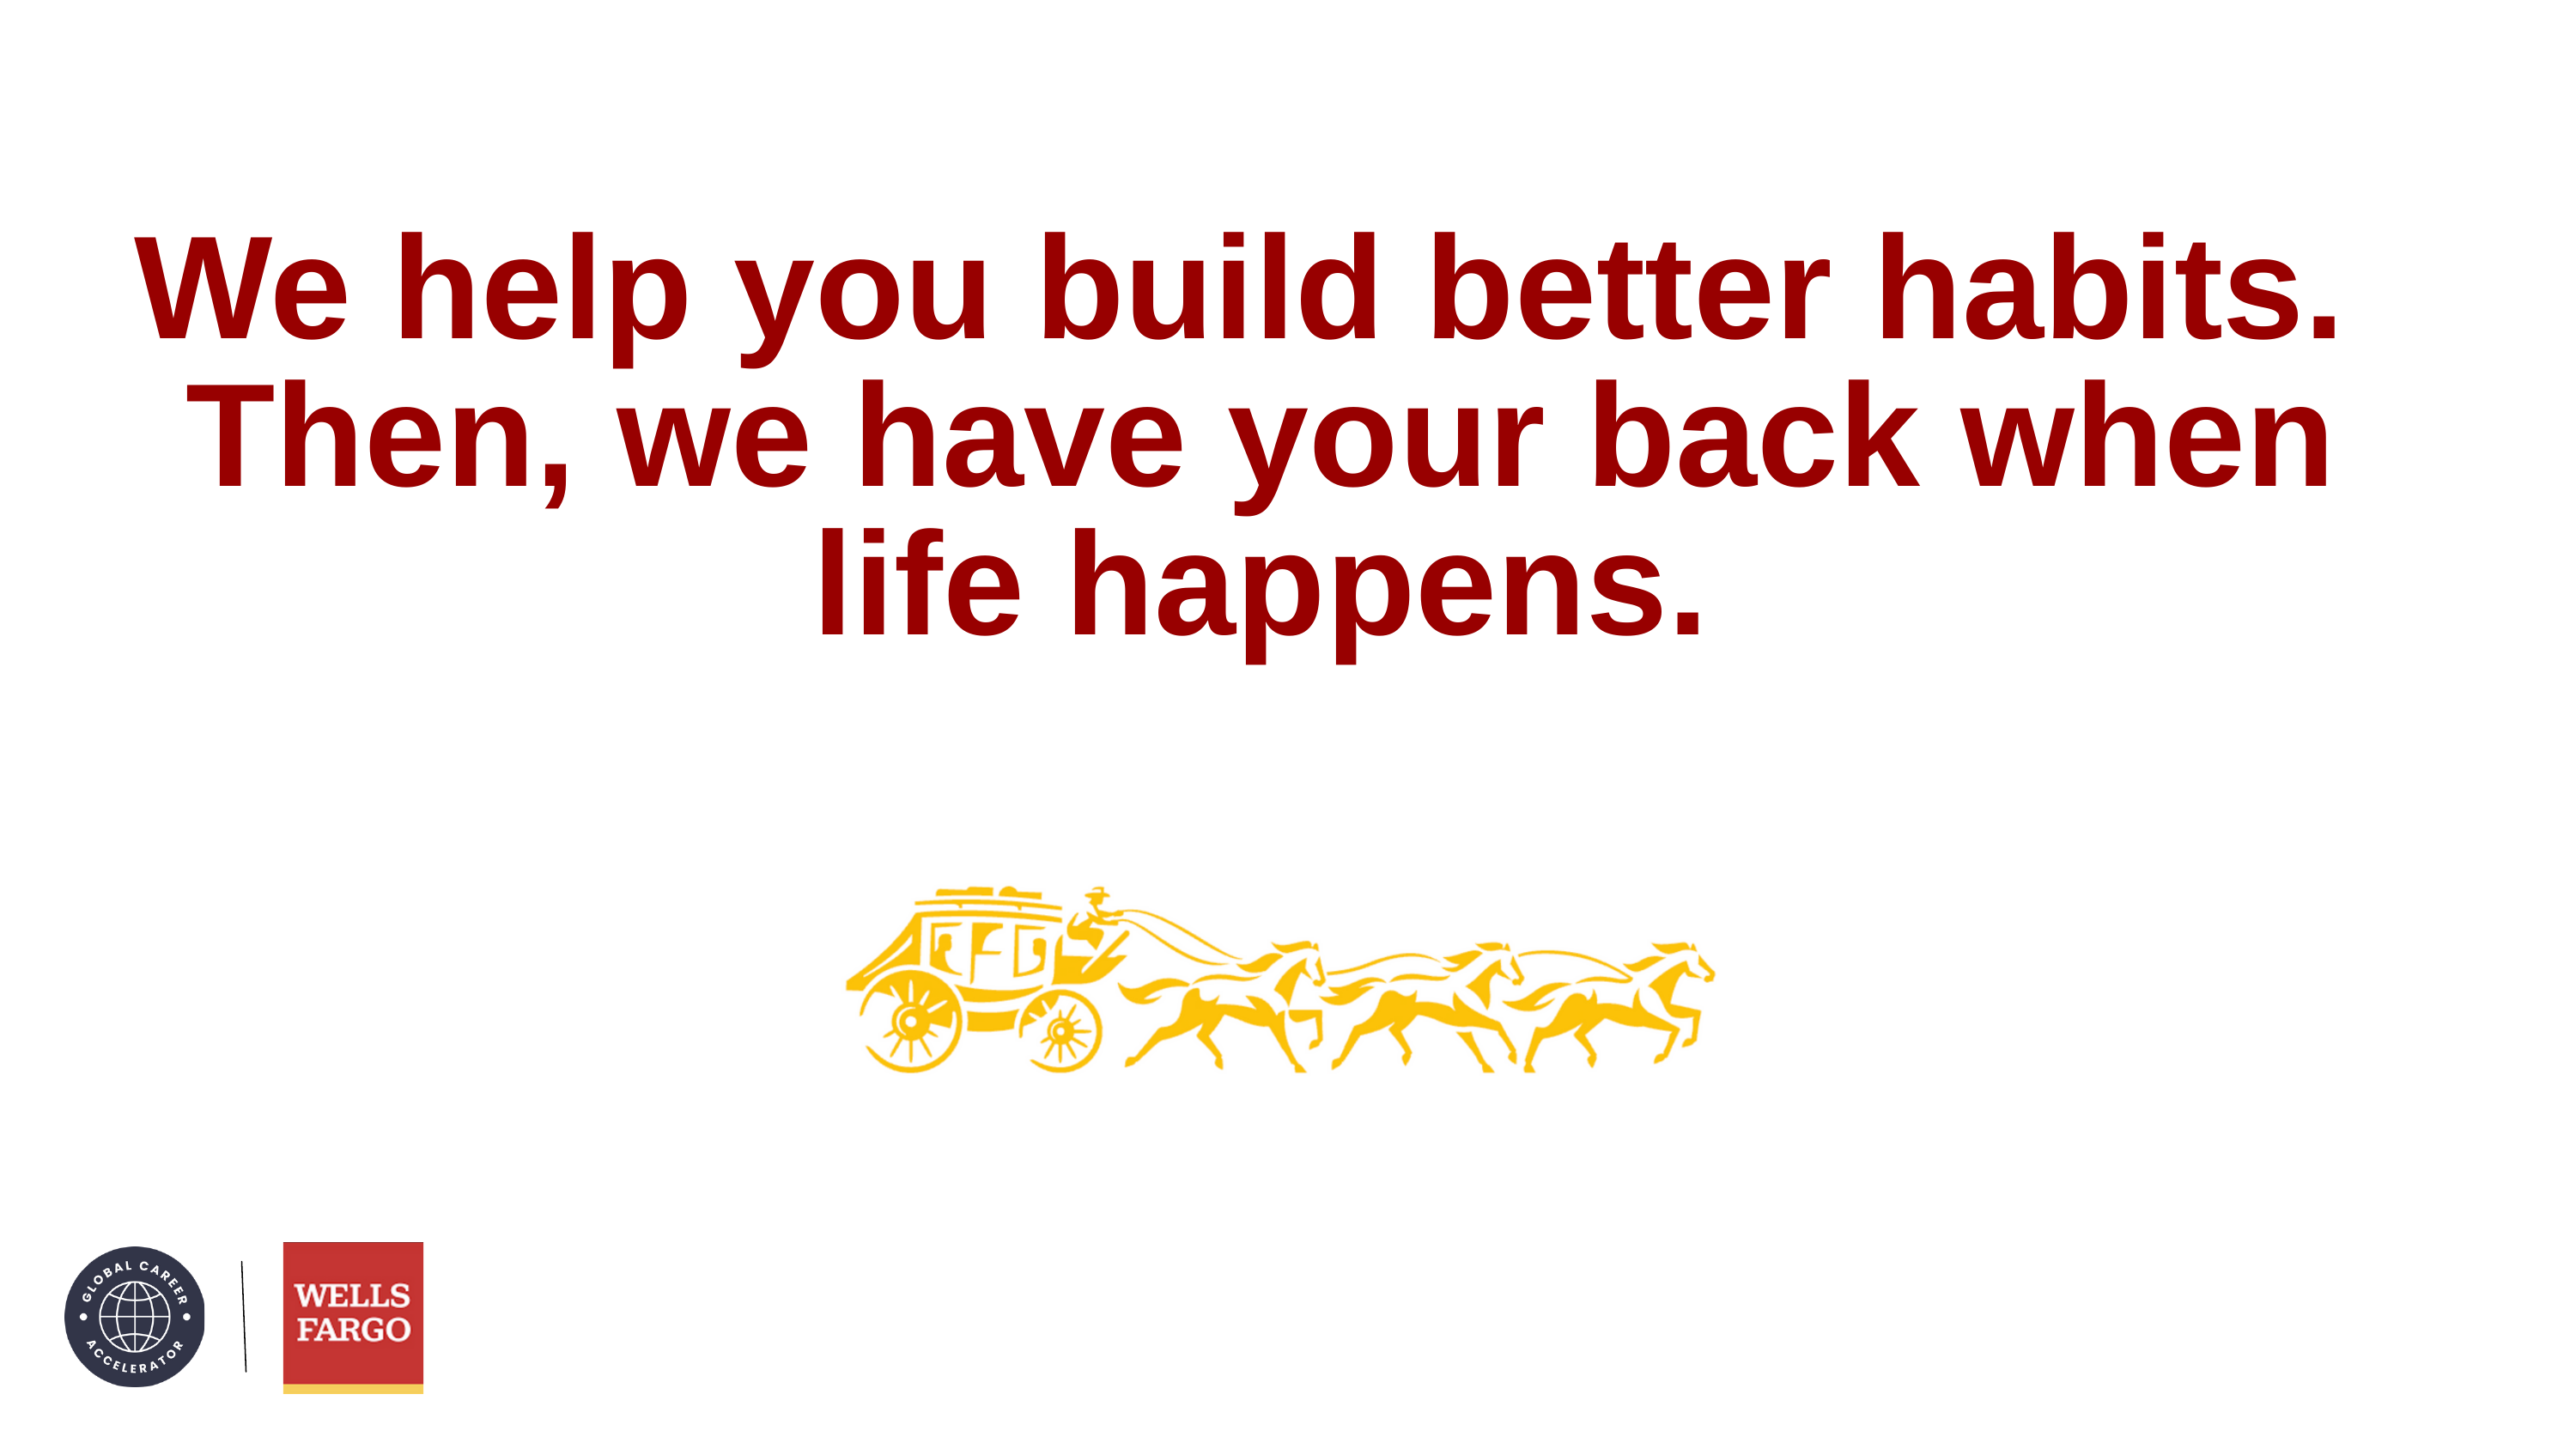

We help you build better habits.
Then, we have your back when life happens.

C3